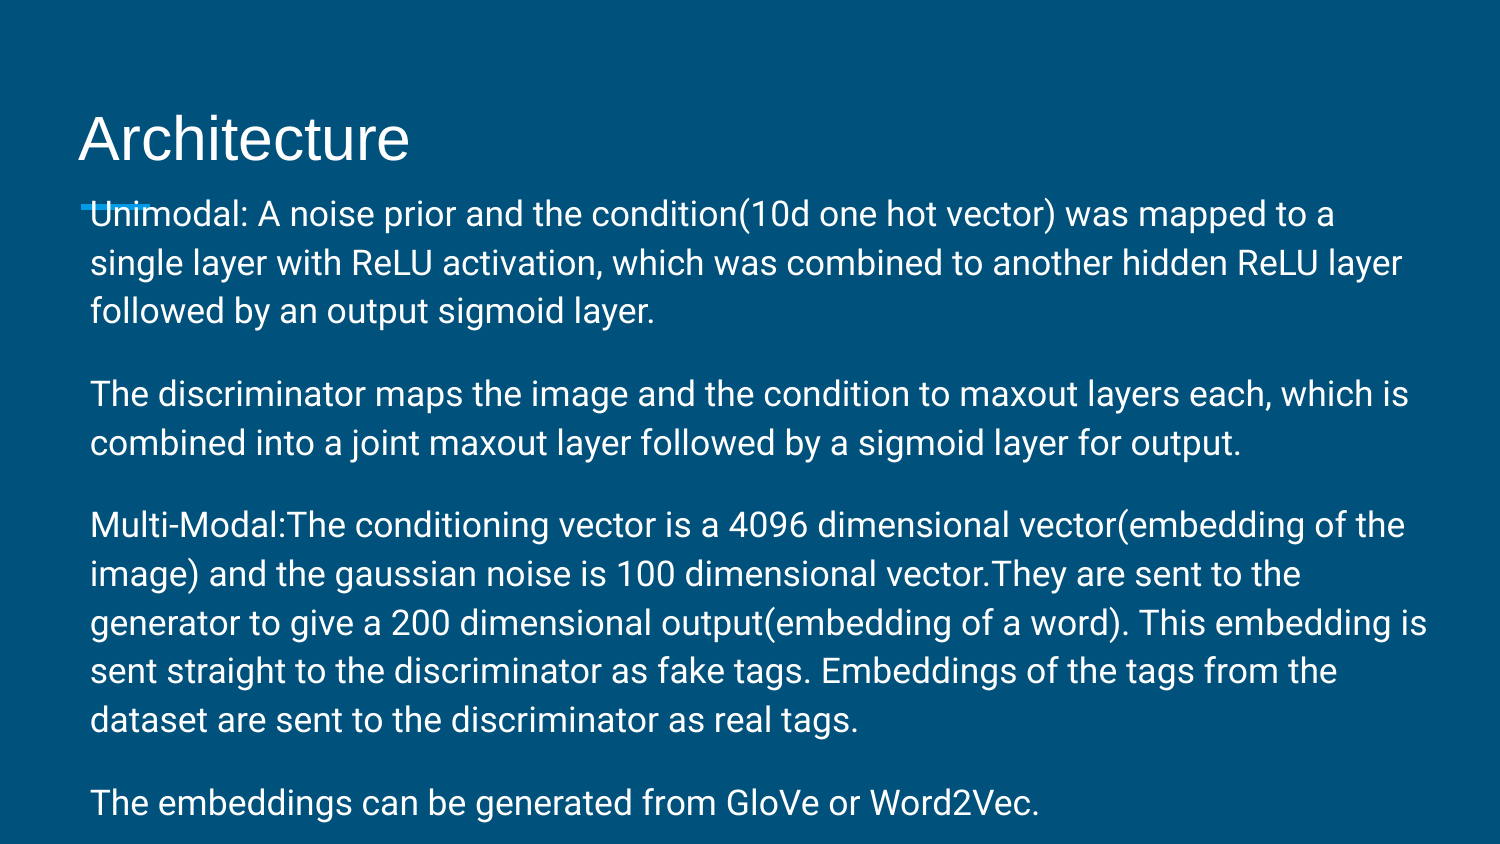

# Architecture
Unimodal: A noise prior and the condition(10d one hot vector) was mapped to a single layer with ReLU activation, which was combined to another hidden ReLU layer followed by an output sigmoid layer.
The discriminator maps the image and the condition to maxout layers each, which is combined into a joint maxout layer followed by a sigmoid layer for output.
Multi-Modal:The conditioning vector is a 4096 dimensional vector(embedding of the image) and the gaussian noise is 100 dimensional vector.They are sent to the generator to give a 200 dimensional output(embedding of a word). This embedding is sent straight to the discriminator as fake tags. Embeddings of the tags from the dataset are sent to the discriminator as real tags.
The embeddings can be generated from GloVe or Word2Vec.